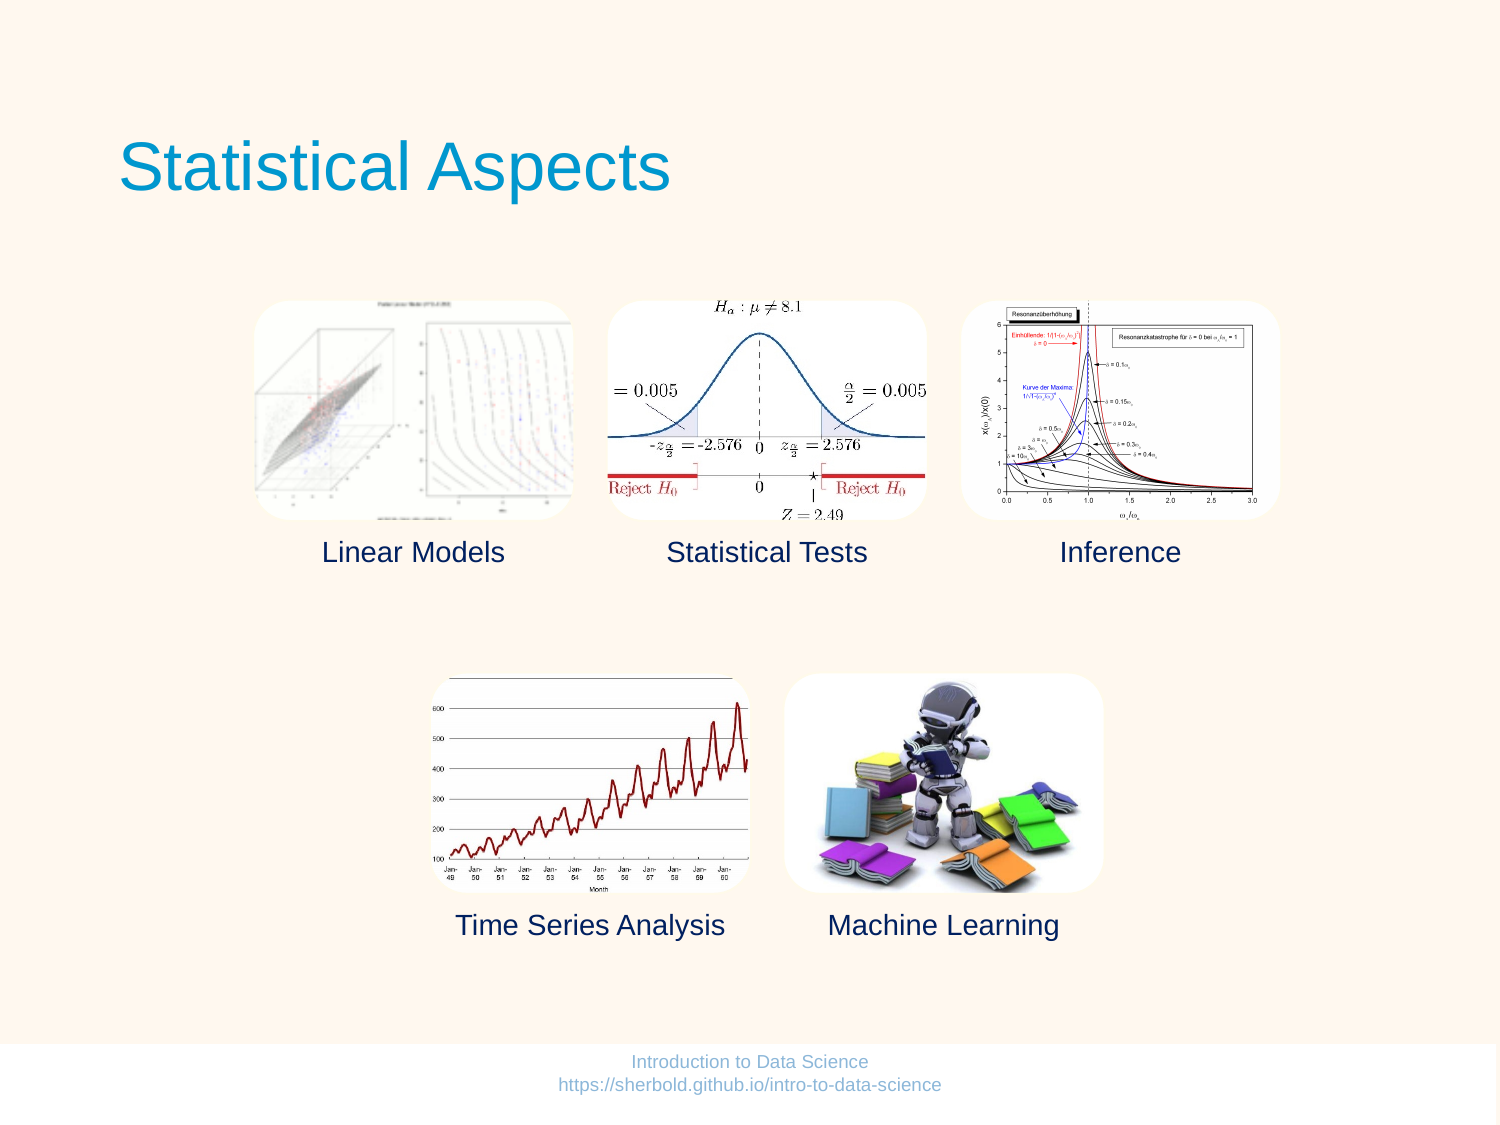

# Statistical Aspects

Linear Models
Statistical Tests
Inference
Time Series Analysis
Machine Learning
Introduction to Data Science https://sherbold.github.io/intro-to-data-science